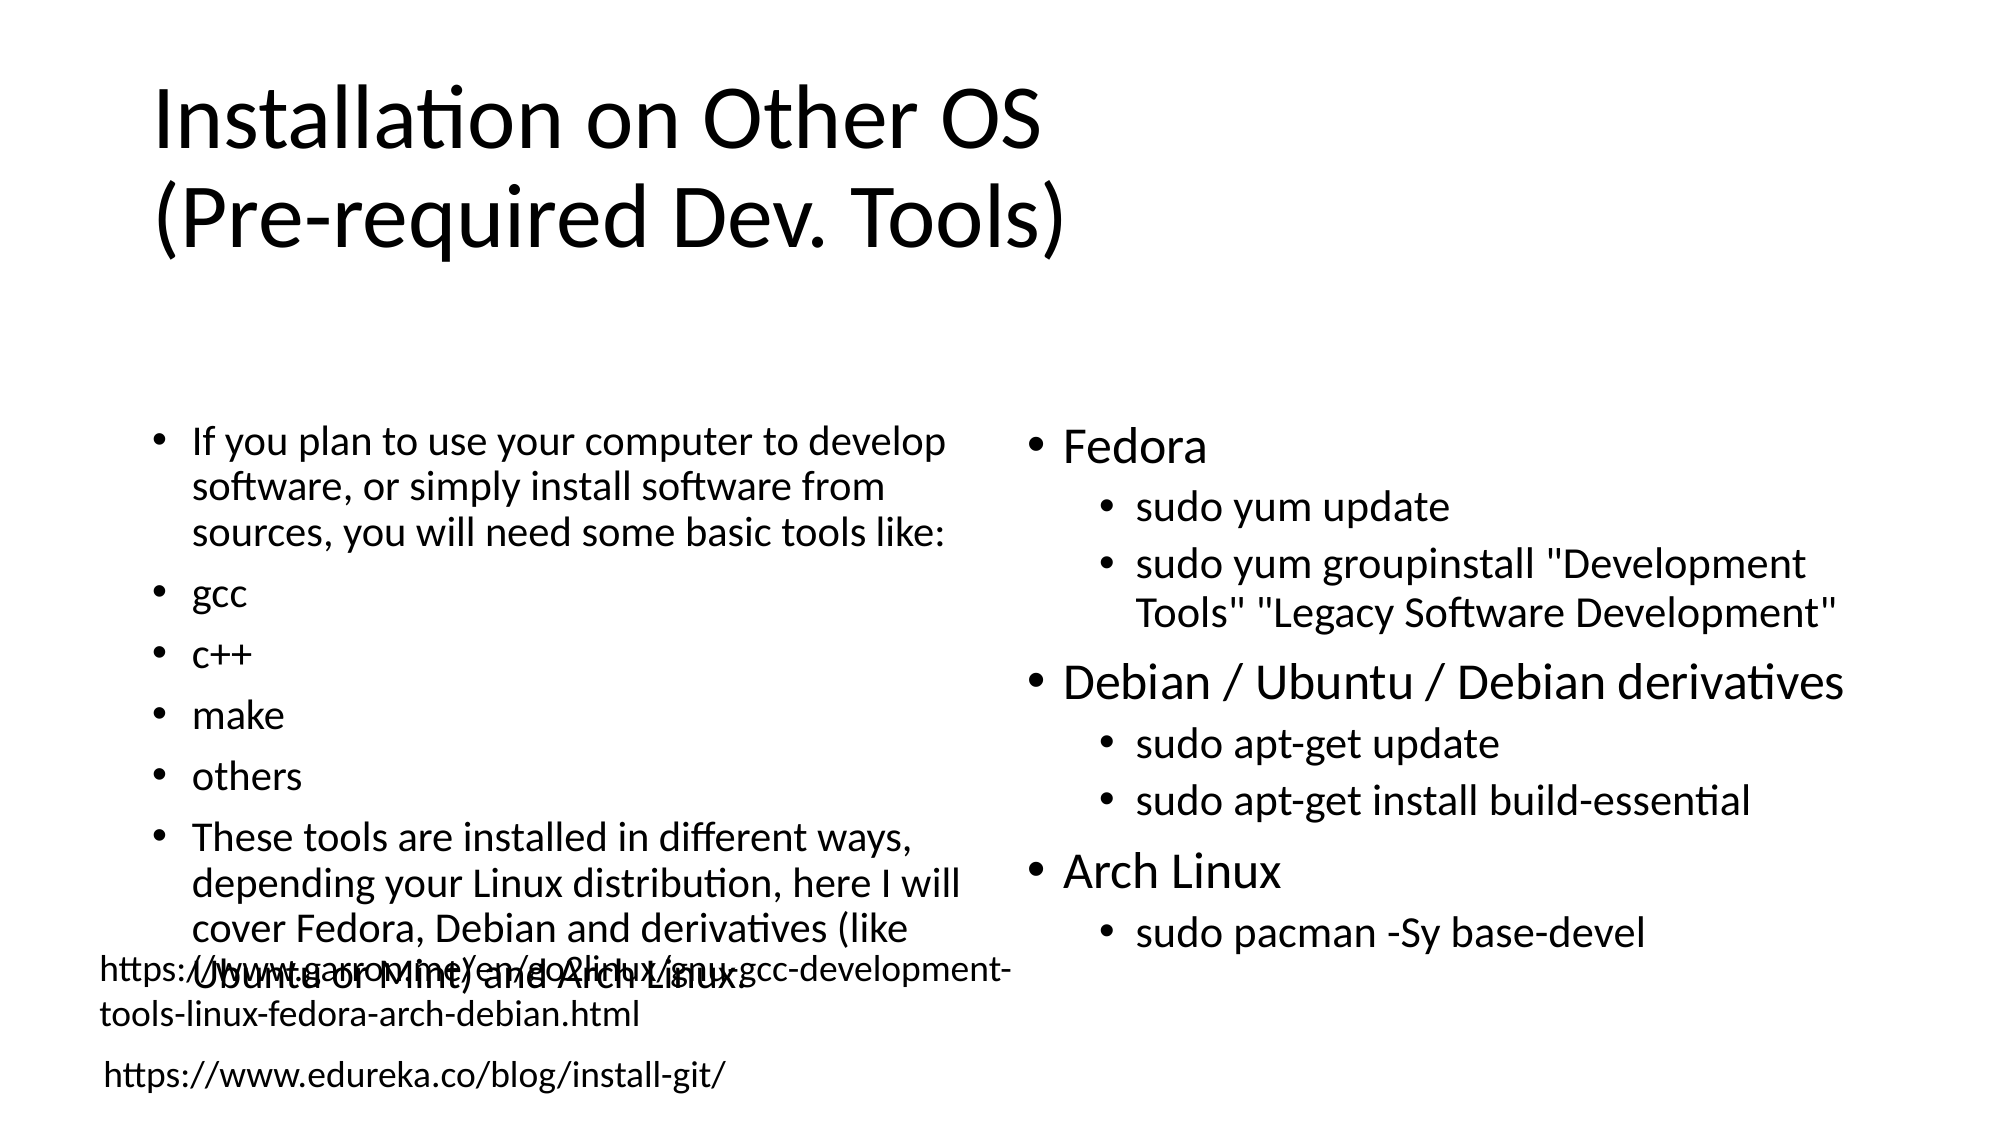

# Installation on Other OS (Pre-required Dev. Tools)

If you plan to use your computer to develop software, or simply install software from sources, you will need some basic tools like:
gcc
c++
make
others
These tools are installed in different ways, depending your Linux distribution, here I will cover Fedora, Debian and derivatives (like Ubuntu or Mint) and Arch Linux.

Fedora
sudo yum update
sudo yum groupinstall "Development Tools" "Legacy Software Development"
Debian / Ubuntu / Debian derivatives
sudo apt-get update
sudo apt-get install build-essential
Arch Linux
sudo pacman -Sy base-devel
https://www.garron.me/en/go2linux/gnu-gcc-development-tools-linux-fedora-arch-debian.html
https://www.edureka.co/blog/install-git/